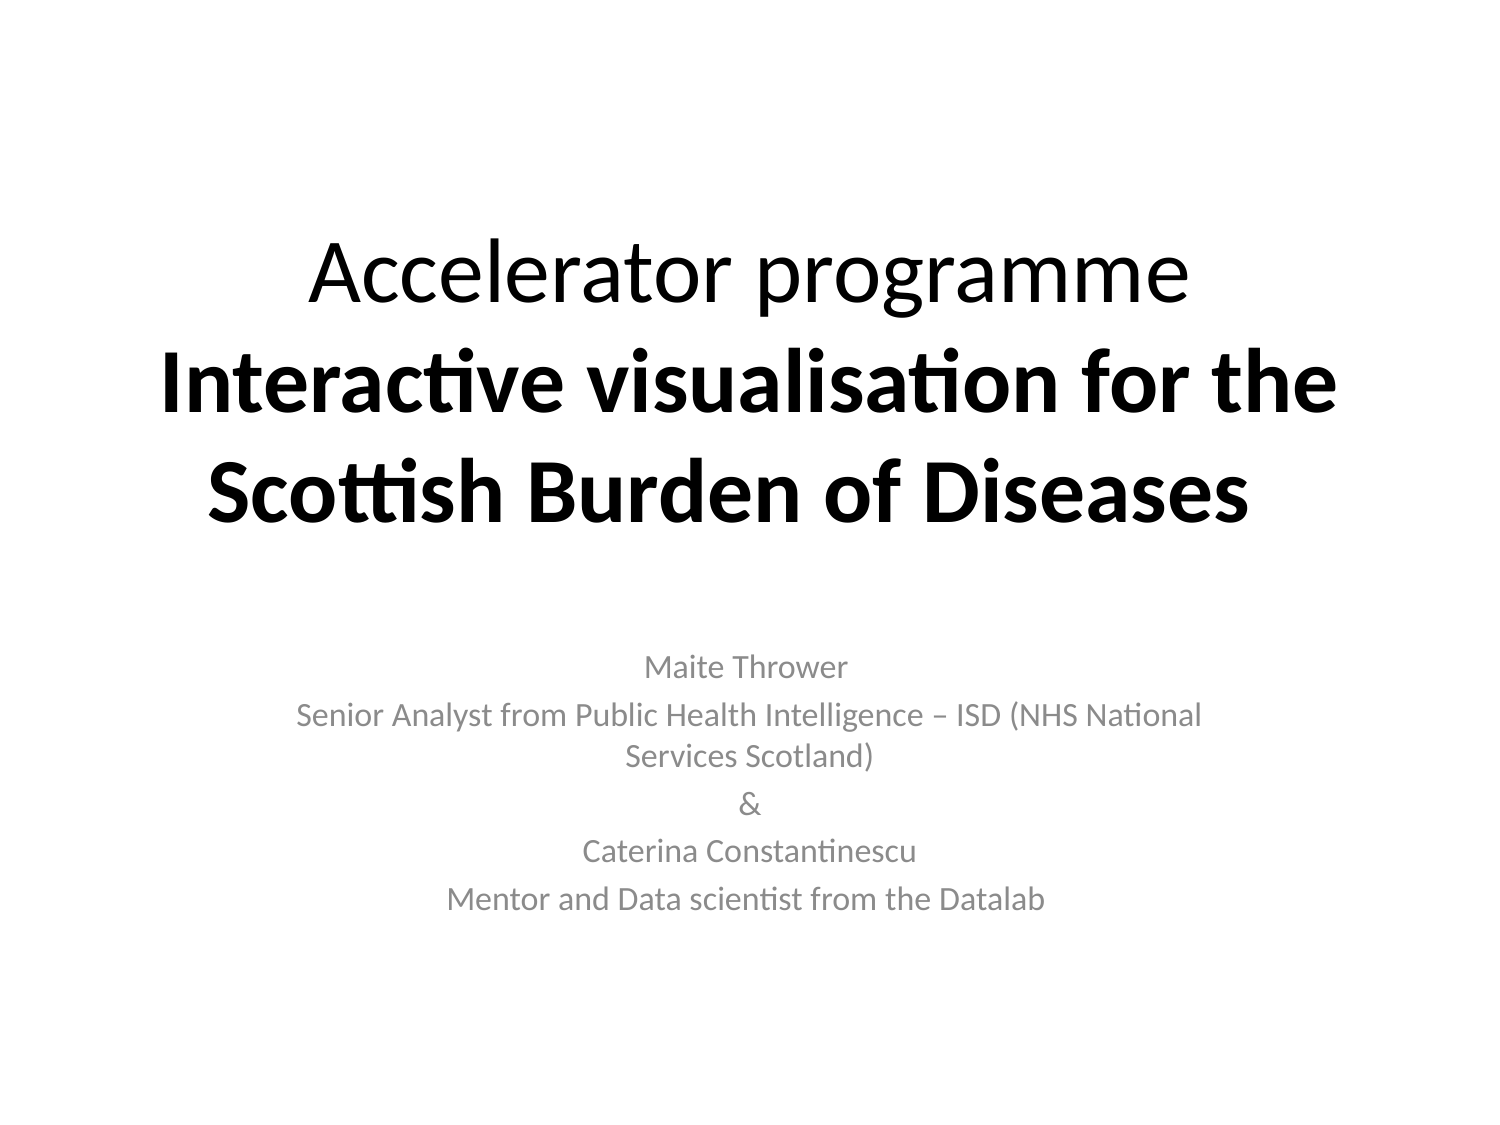

# Accelerator programme Interactive visualisation for the Scottish Burden of Diseases
Maite Thrower
Senior Analyst from Public Health Intelligence – ISD (NHS National Services Scotland)
&
Caterina Constantinescu
Mentor and Data scientist from the Datalab